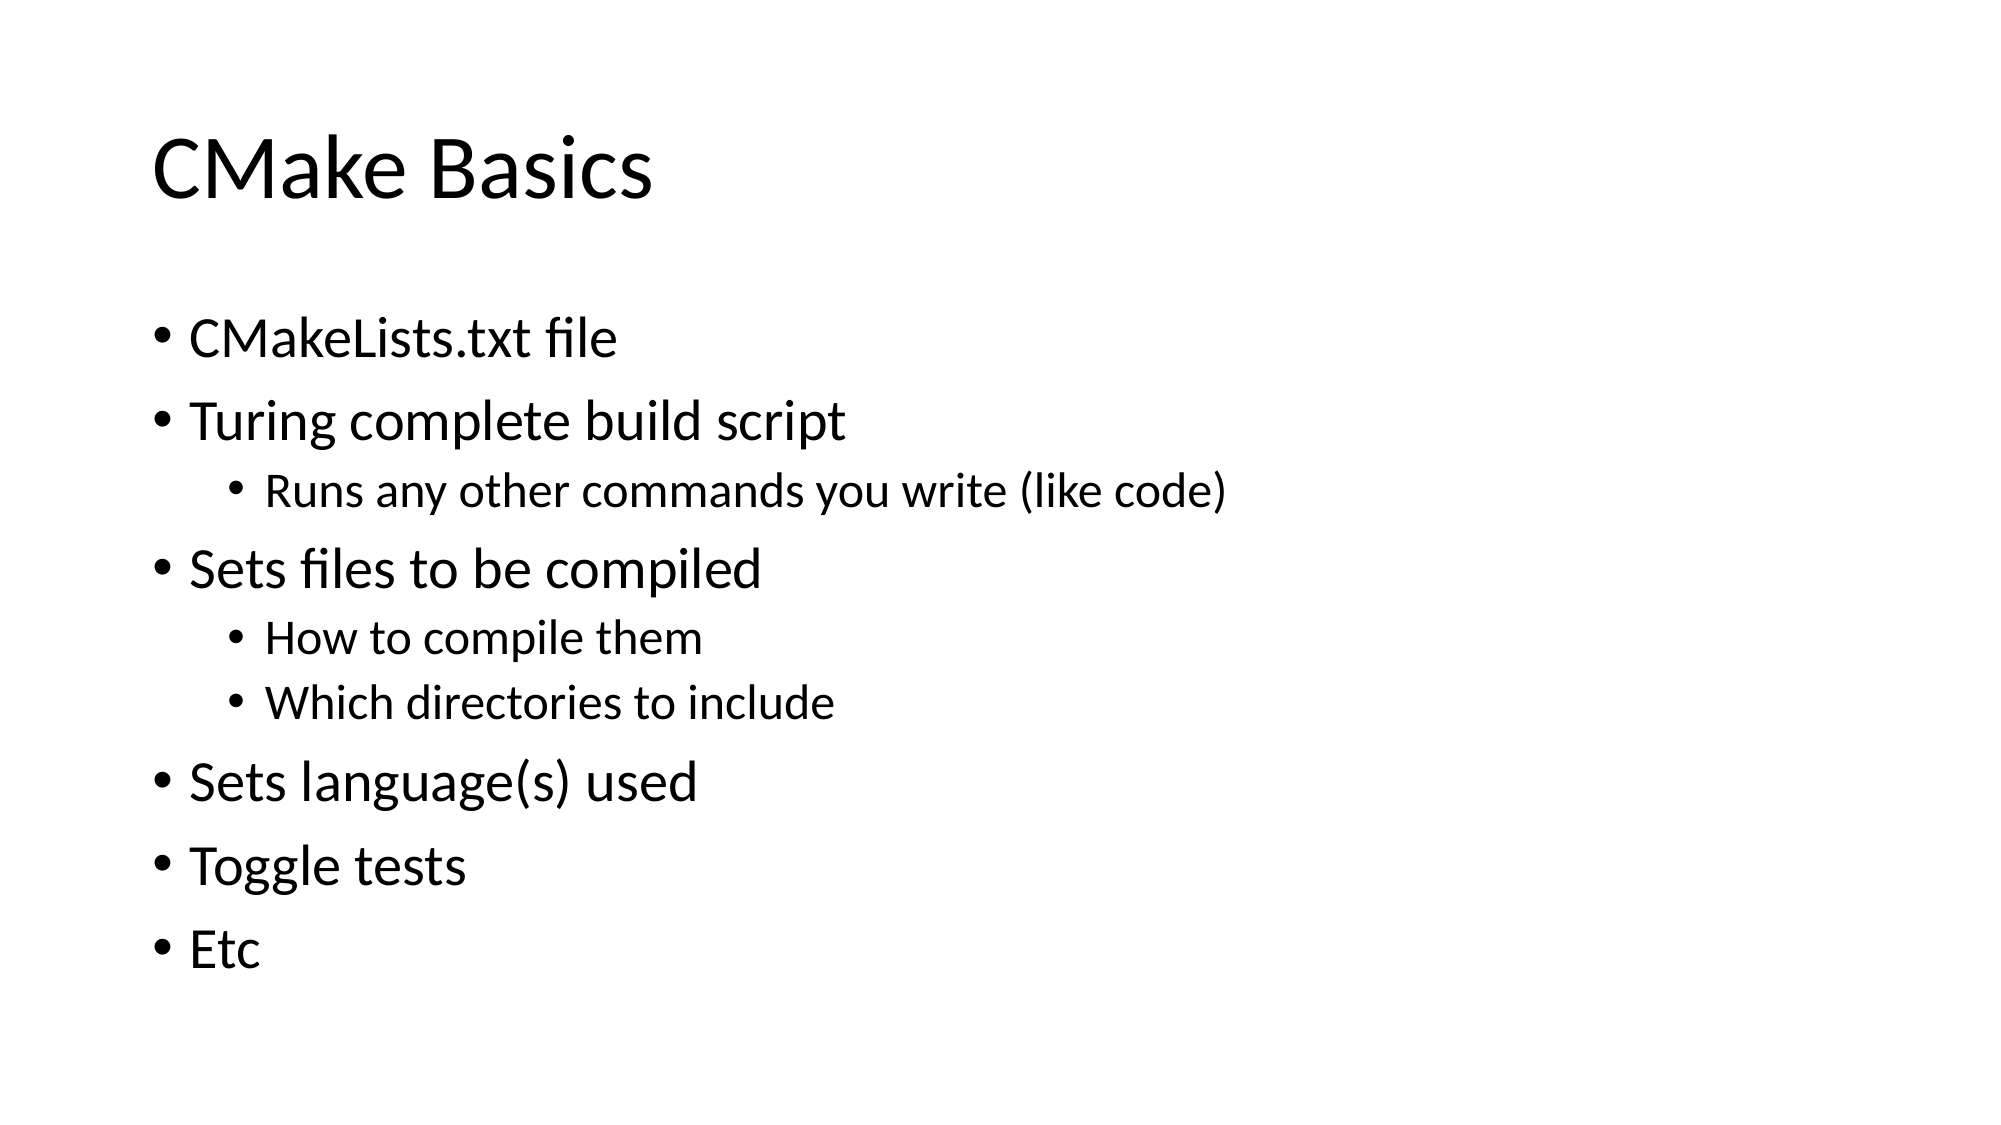

# CMake Basics
CMakeLists.txt file
Turing complete build script
Runs any other commands you write (like code)
Sets files to be compiled
How to compile them
Which directories to include
Sets language(s) used
Toggle tests
Etc